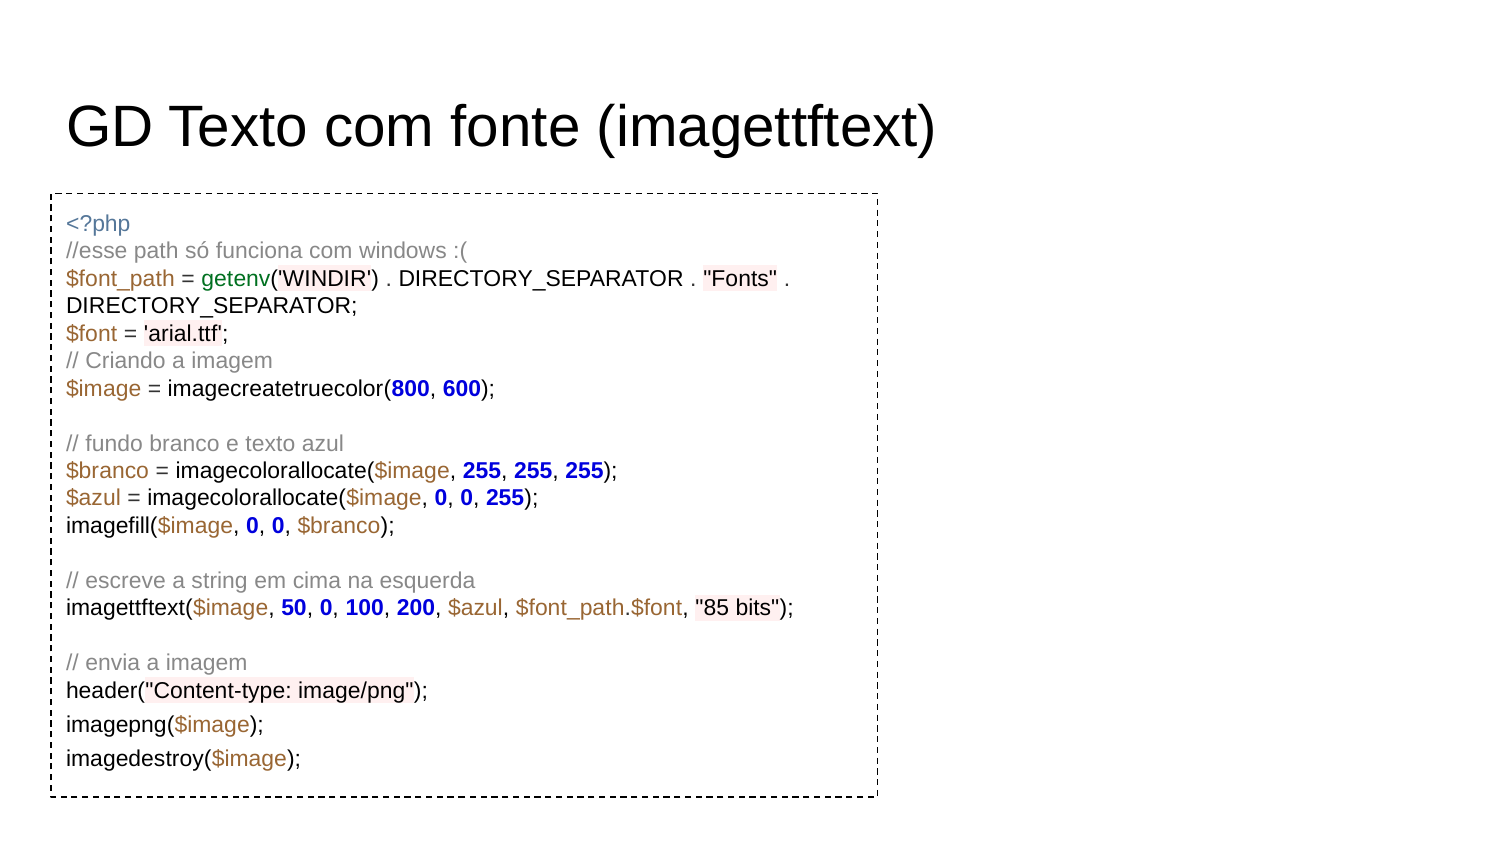

# GD Texto com fonte (imagettftext)
<?php
//esse path só funciona com windows :(
$font_path = getenv('WINDIR') . DIRECTORY_SEPARATOR . "Fonts" . DIRECTORY_SEPARATOR;
$font = 'arial.ttf';
// Criando a imagem
$image = imagecreatetruecolor(800, 600);

// fundo branco e texto azul
$branco = imagecolorallocate($image, 255, 255, 255);
$azul = imagecolorallocate($image, 0, 0, 255);
imagefill($image, 0, 0, $branco);

// escreve a string em cima na esquerda
imagettftext($image, 50, 0, 100, 200, $azul, $font_path.$font, "85 bits");

// envia a imagem
header("Content-type: image/png");
imagepng($image);
imagedestroy($image);